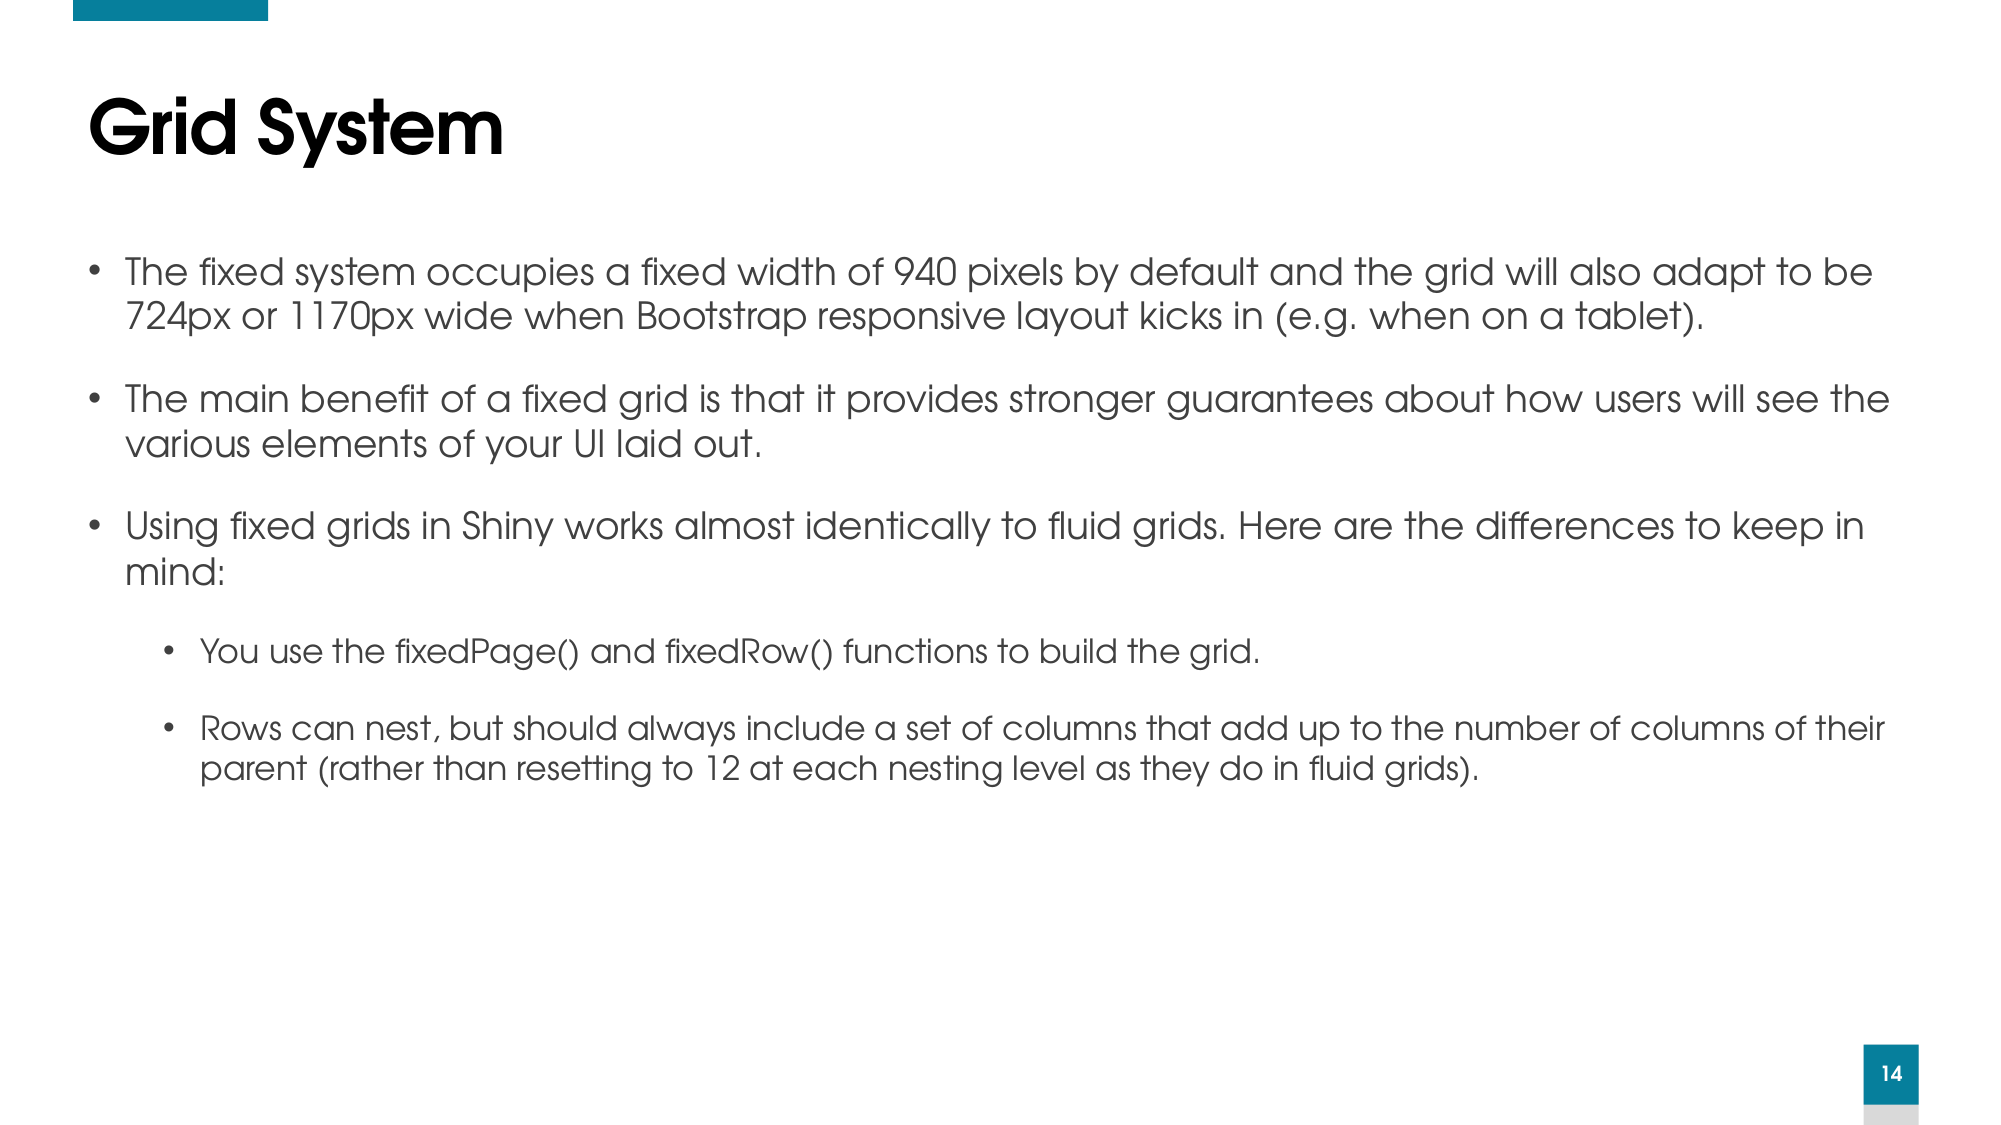

# Grid System
The fixed system occupies a fixed width of 940 pixels by default and the grid will also adapt to be 724px or 1170px wide when Bootstrap responsive layout kicks in (e.g. when on a tablet).
The main benefit of a fixed grid is that it provides stronger guarantees about how users will see the various elements of your UI laid out.
Using fixed grids in Shiny works almost identically to fluid grids. Here are the differences to keep in mind:
You use the fixedPage() and fixedRow() functions to build the grid.
Rows can nest, but should always include a set of columns that add up to the number of columns of their parent (rather than resetting to 12 at each nesting level as they do in fluid grids).